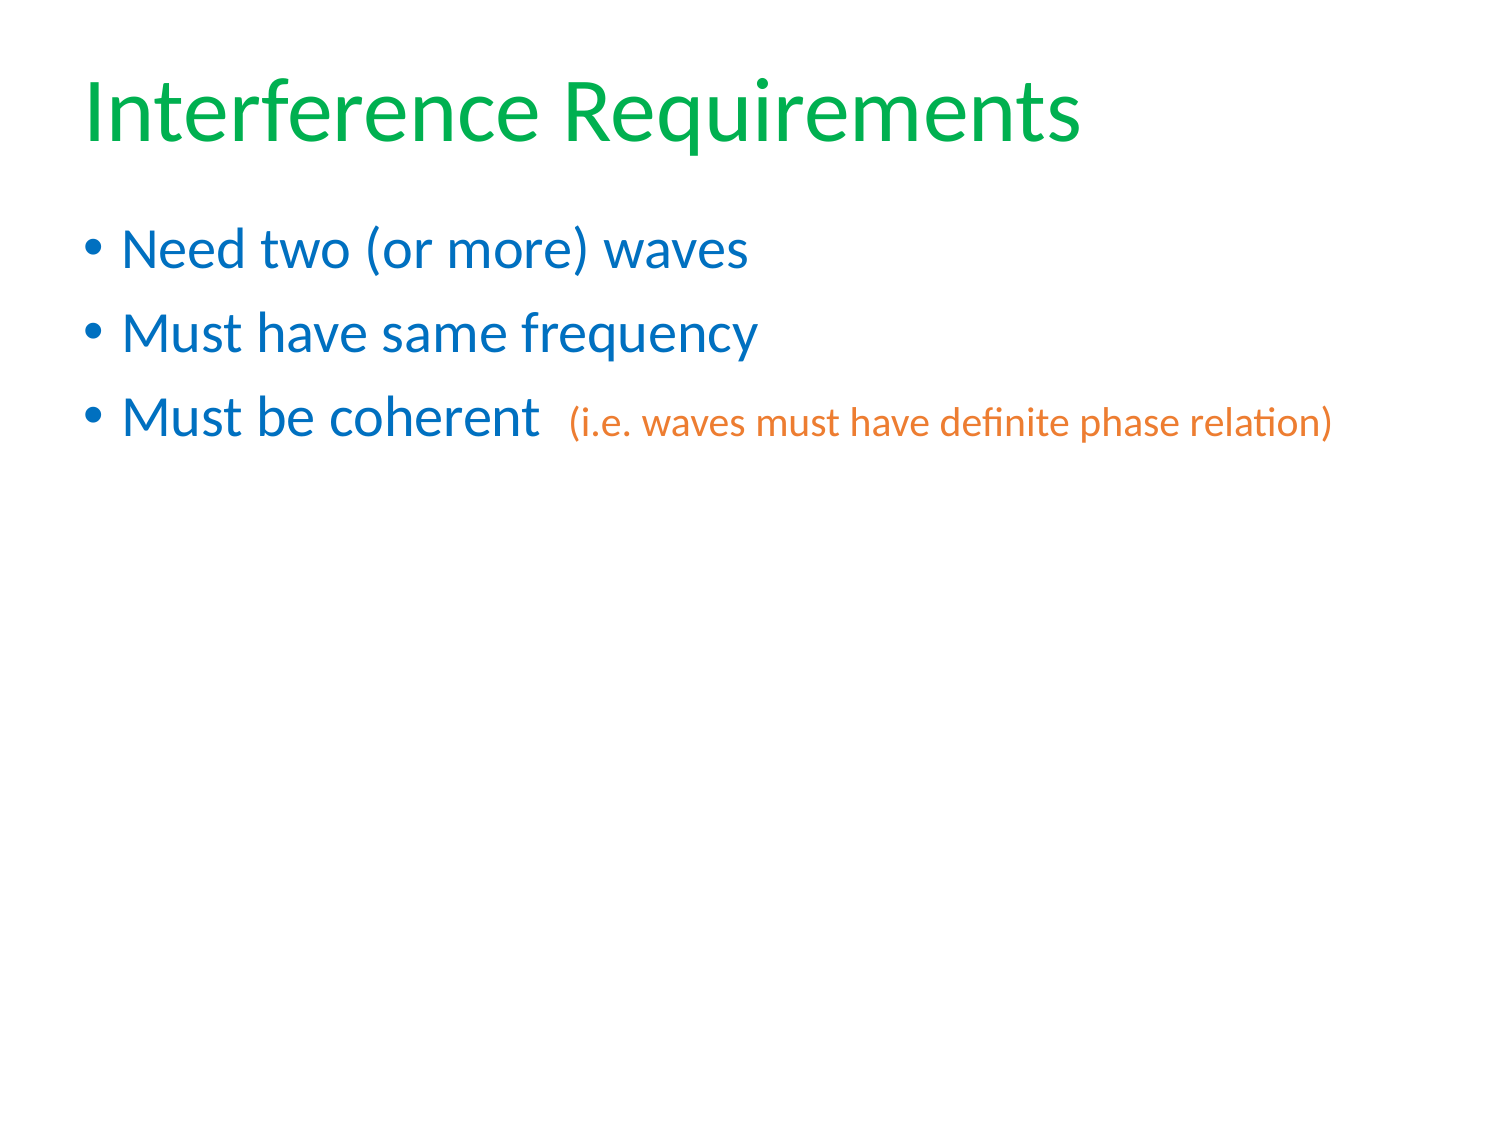

# Interference Requirements
Need two (or more) waves
Must have same frequency
Must be coherent  (i.e. waves must have definite phase relation)